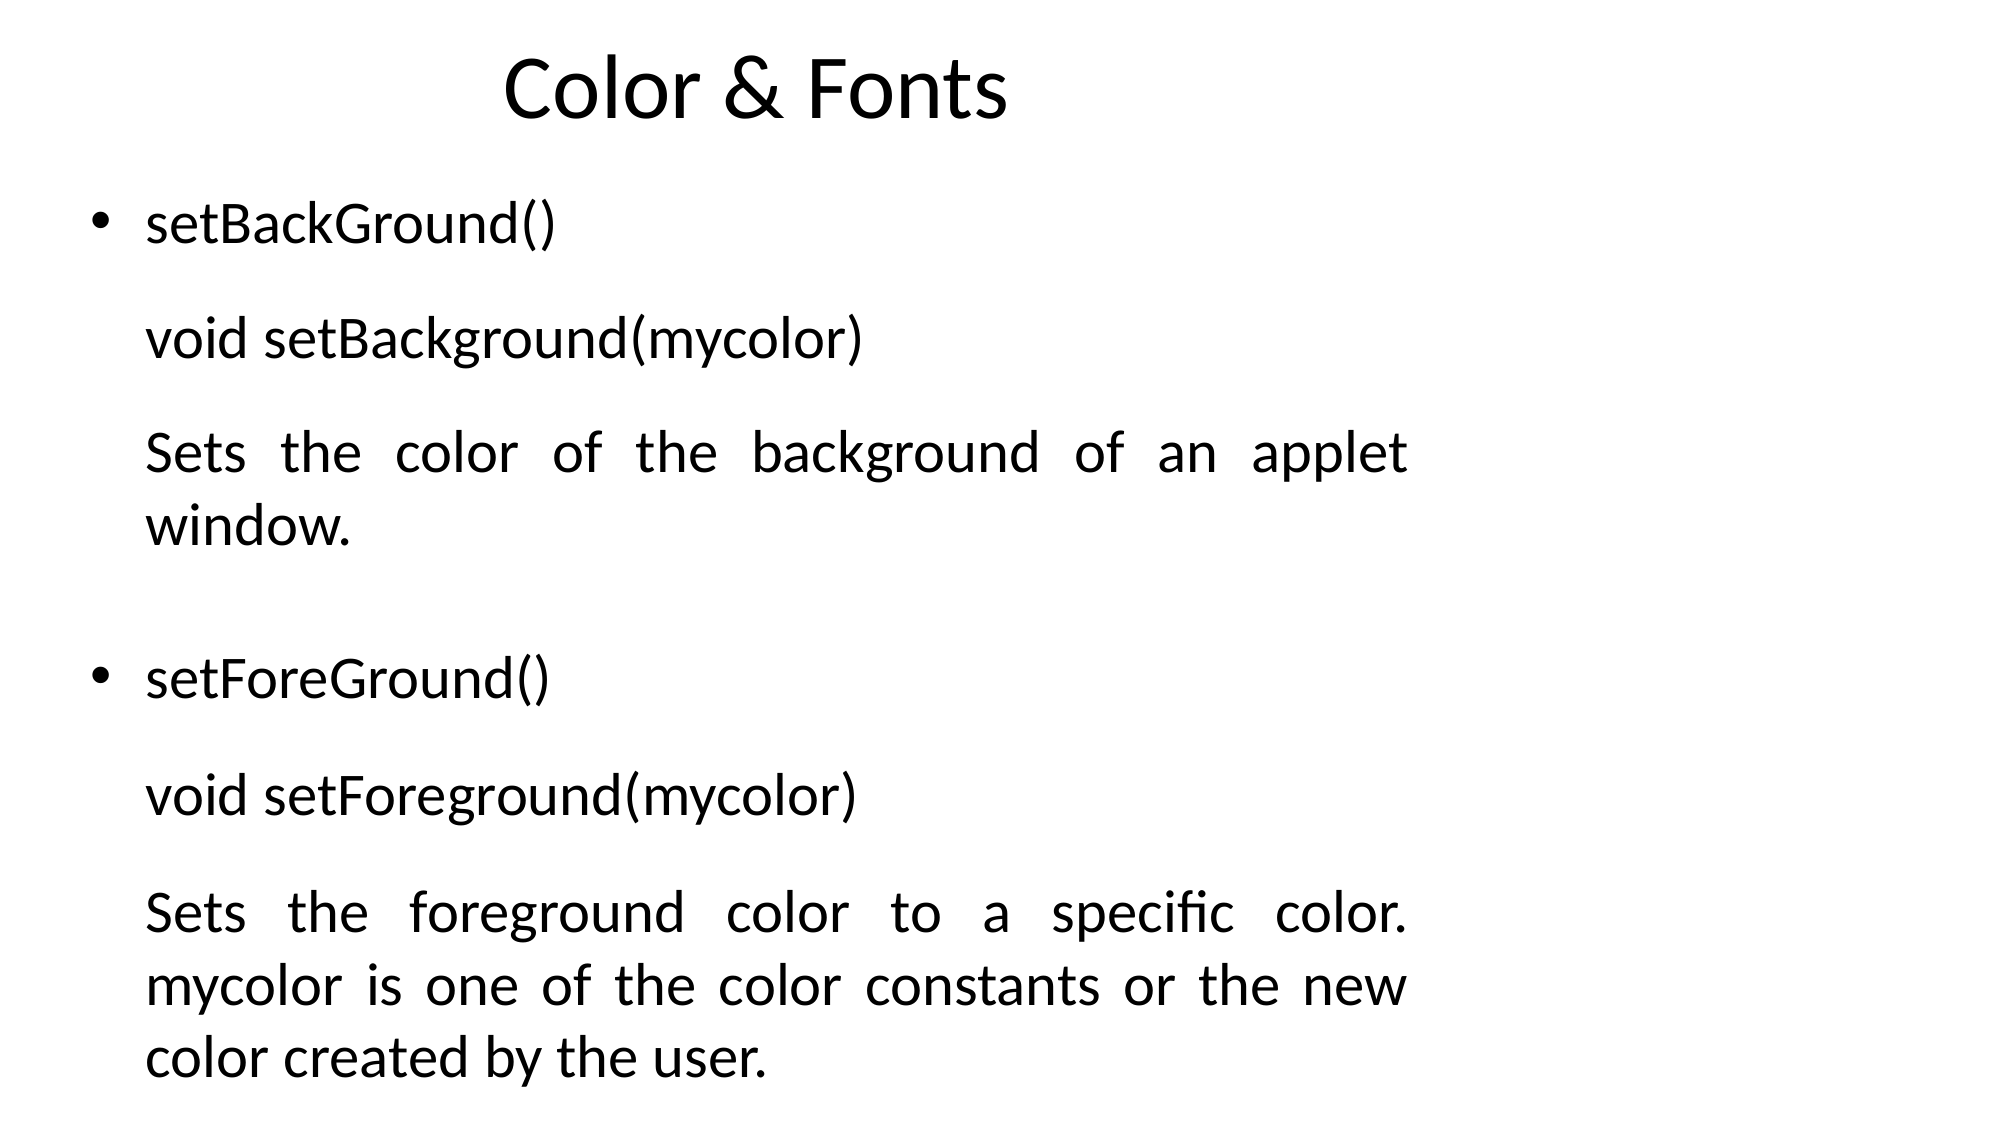

# Color & Fonts
setBackGround()

		void setBackground(mycolor)

	Sets the color of the background of an applet window.

setForeGround()

		void setForeground(mycolor)

	Sets the foreground color to a specific color. mycolor is one of the color constants or the new color created by the user.